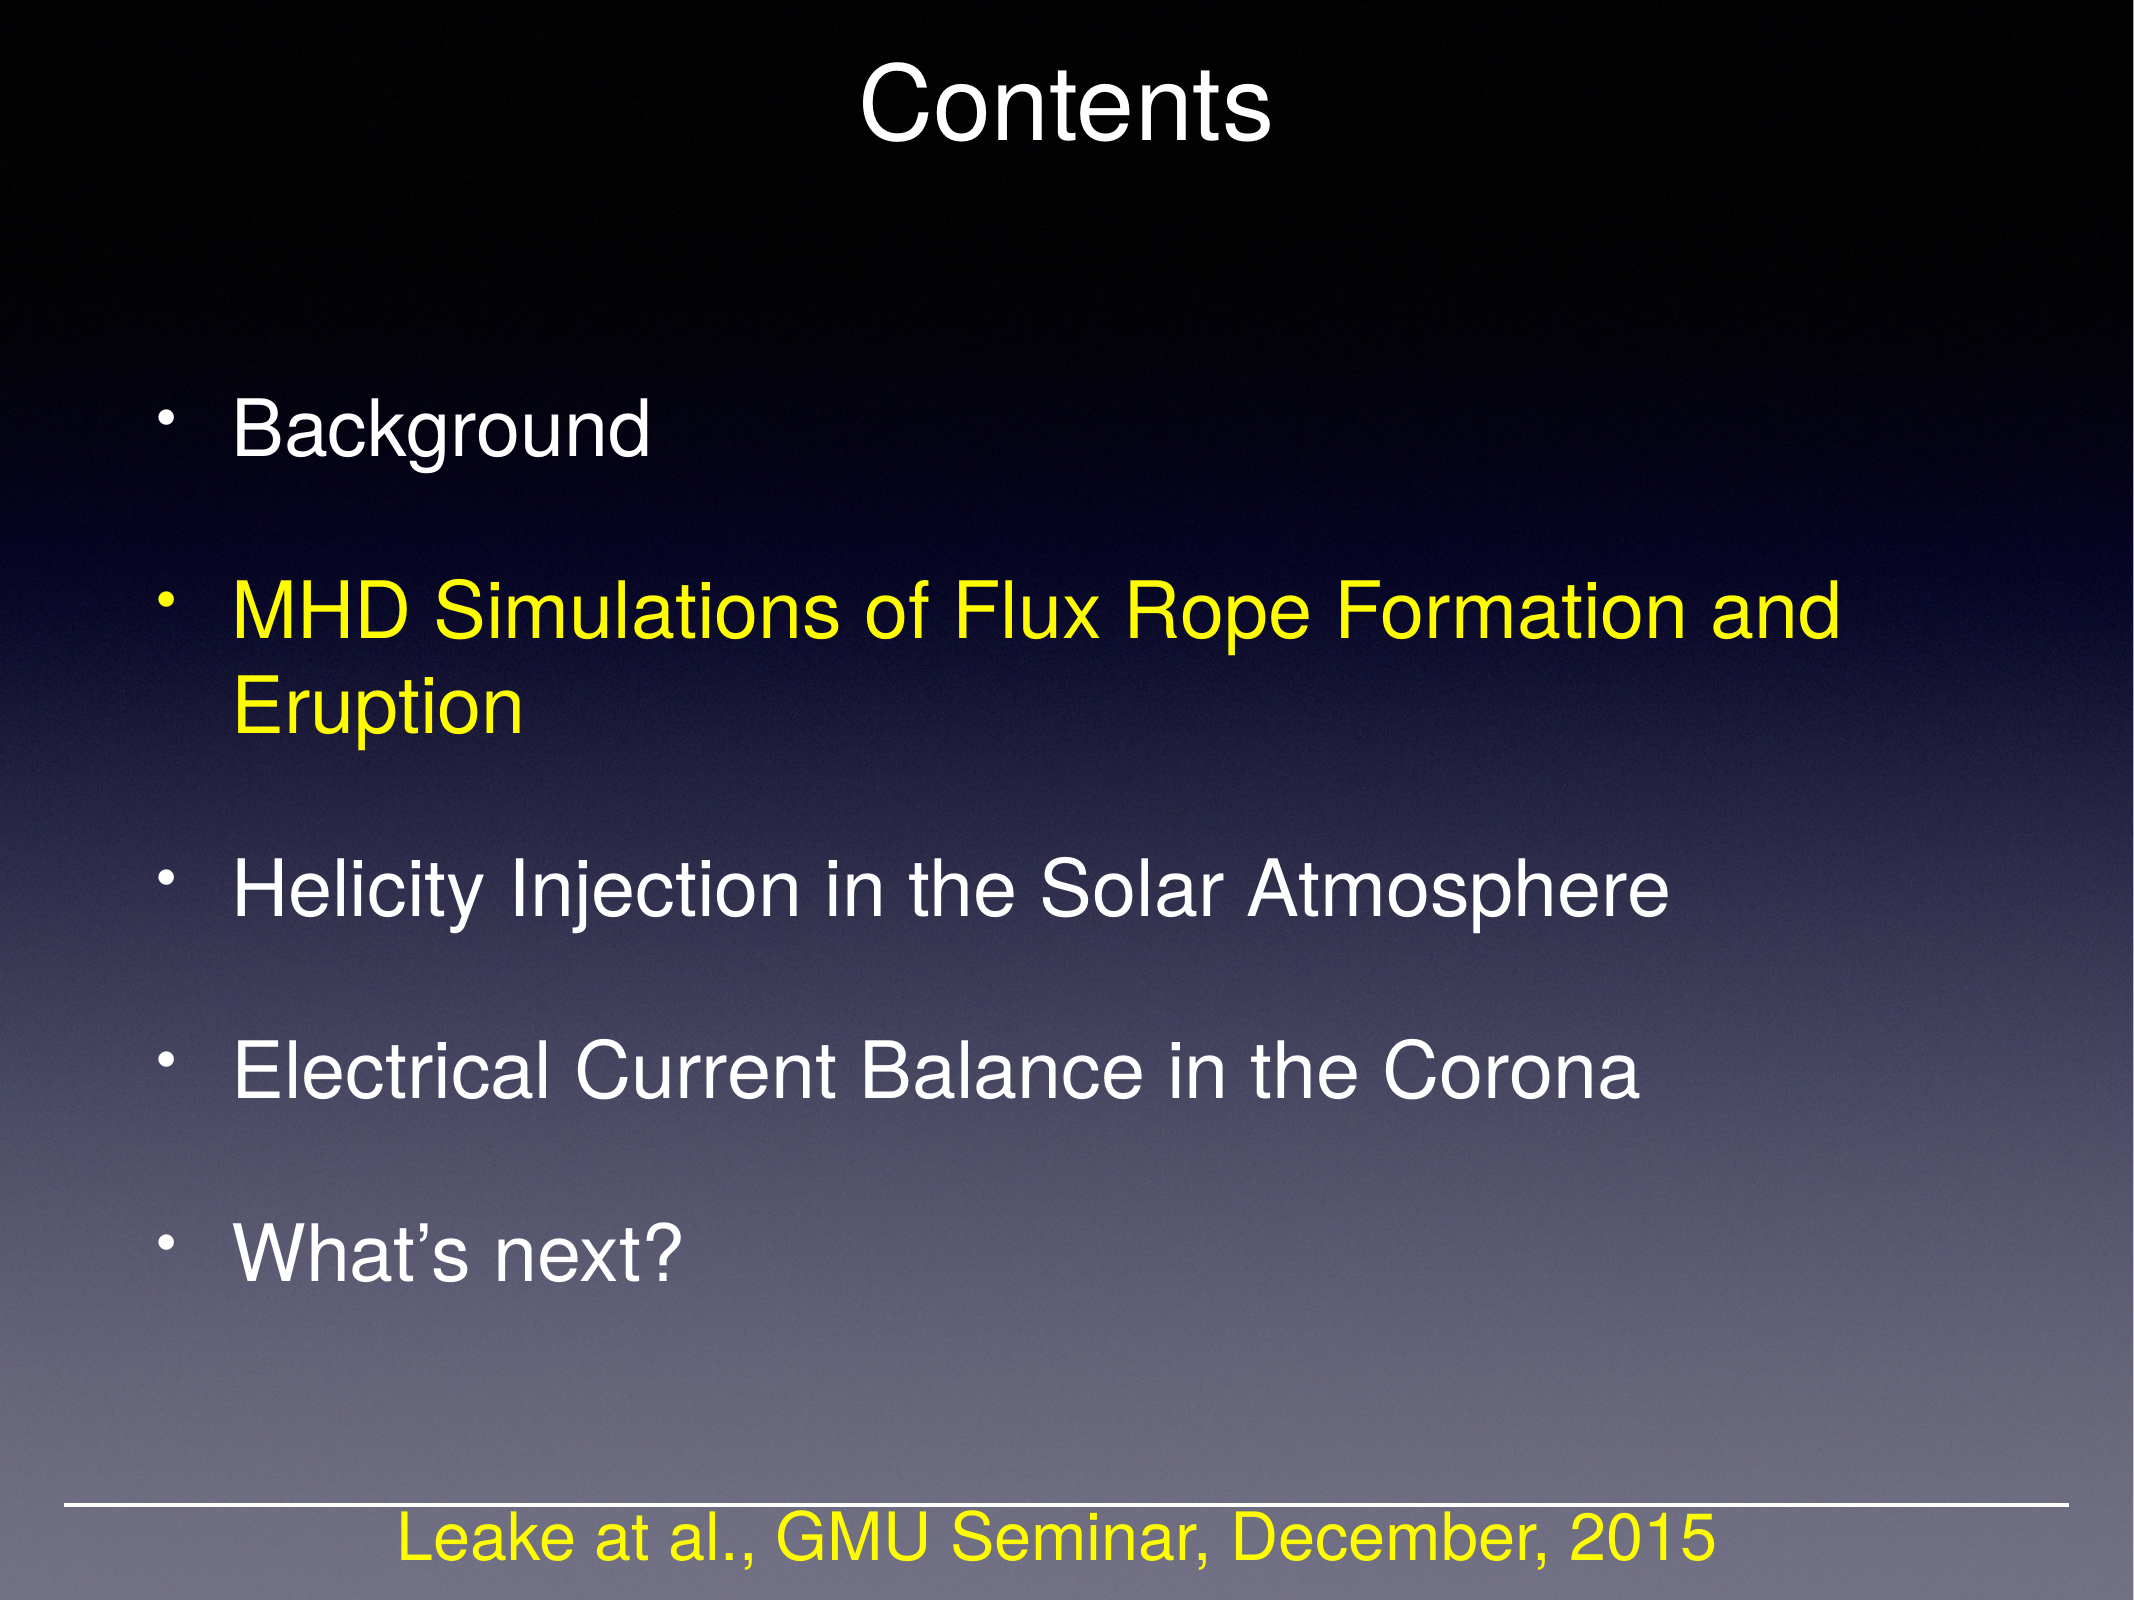

# Contents
Background
MHD Simulations of Flux Rope Formation and Eruption
Helicity Injection in the Solar Atmosphere
Electrical Current Balance in the Corona
What’s next?
Leake at al., GMU Seminar, December, 2015